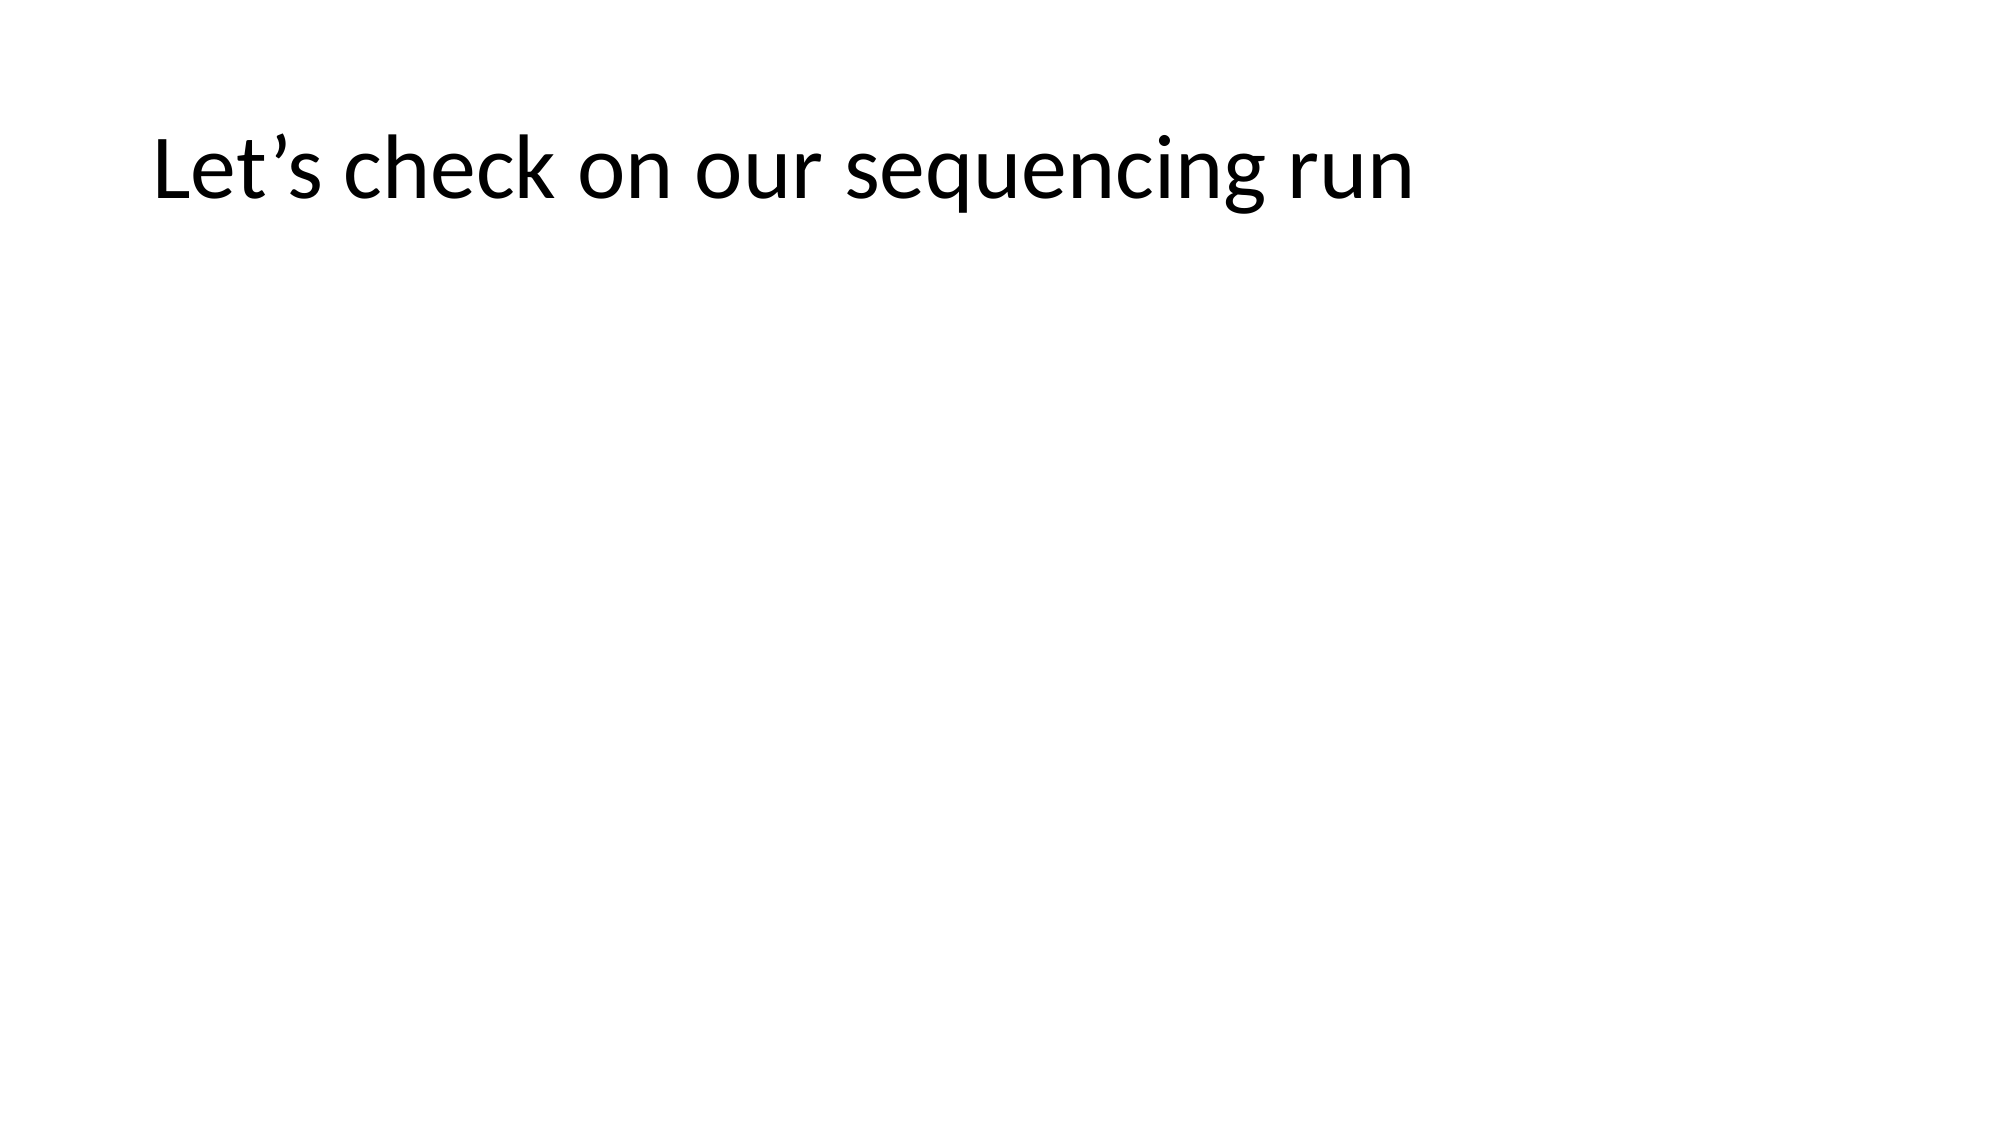

# Let’s check on our sequencing run